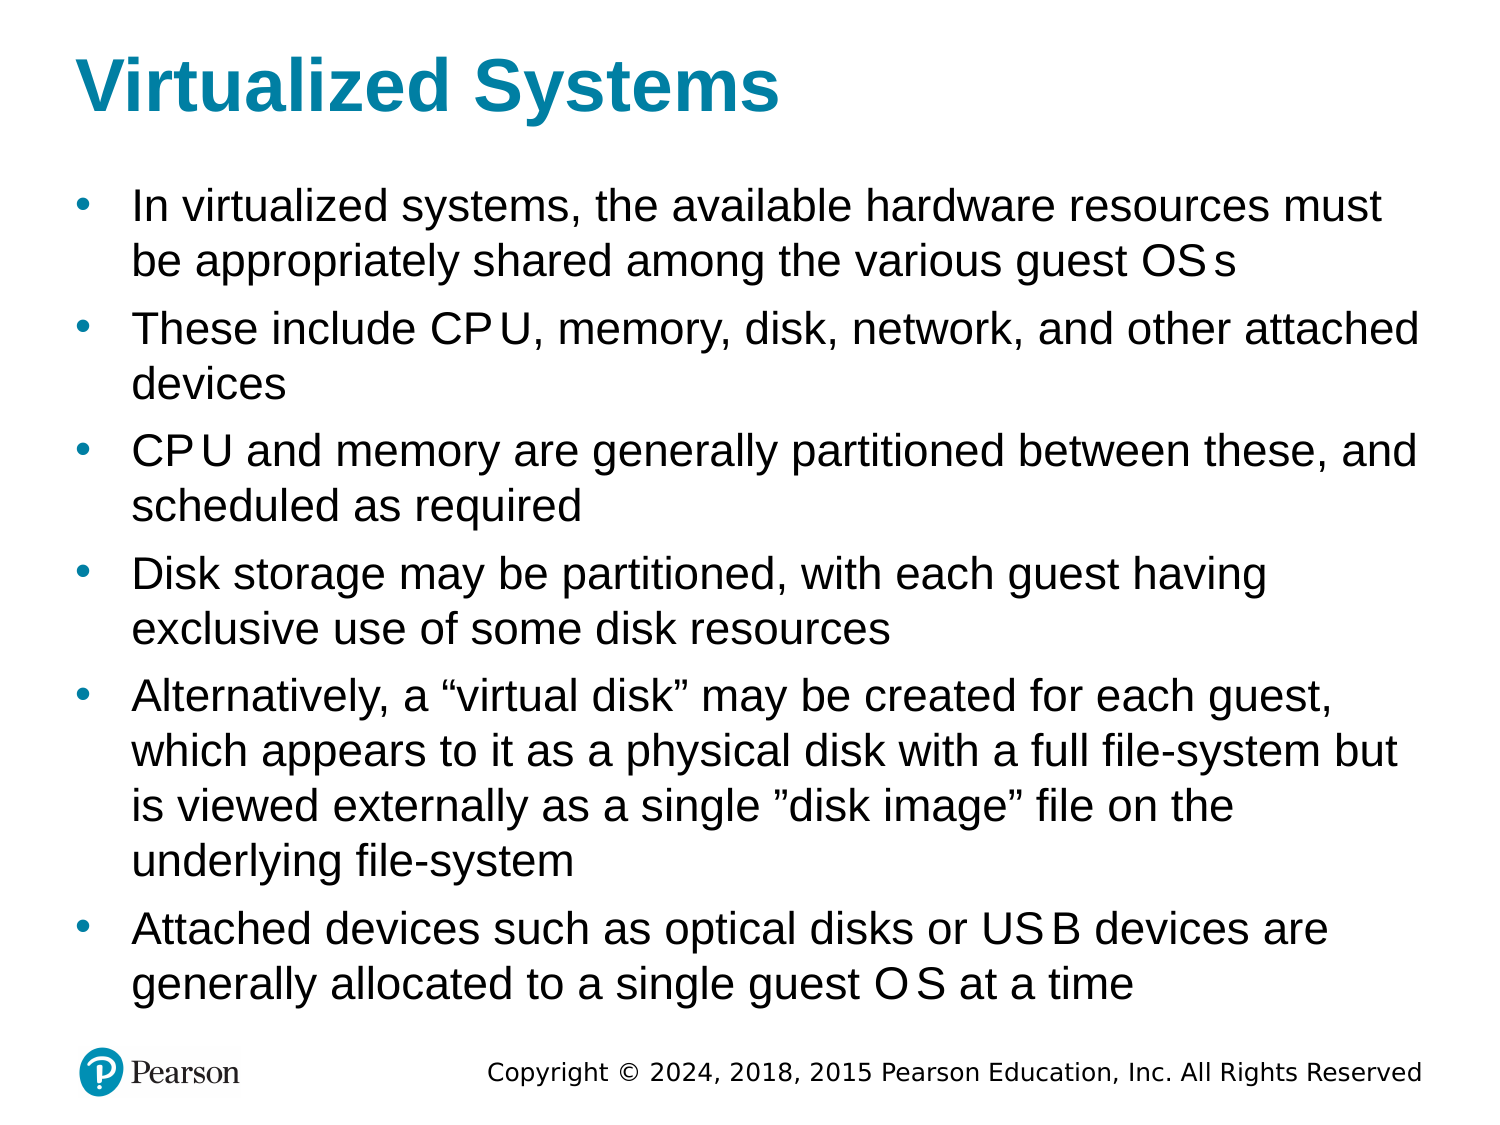

# Virtualized Systems
In virtualized systems, the available hardware resources must be appropriately shared among the various guest O S s
These include C P U, memory, disk, network, and other attached devices
C P U and memory are generally partitioned between these, and scheduled as required
Disk storage may be partitioned, with each guest having exclusive use of some disk resources
Alternatively, a “virtual disk” may be created for each guest, which appears to it as a physical disk with a full file-system but is viewed externally as a single ”disk image” file on the underlying file-system
Attached devices such as optical disks or U S B devices are generally allocated to a single guest O S at a time